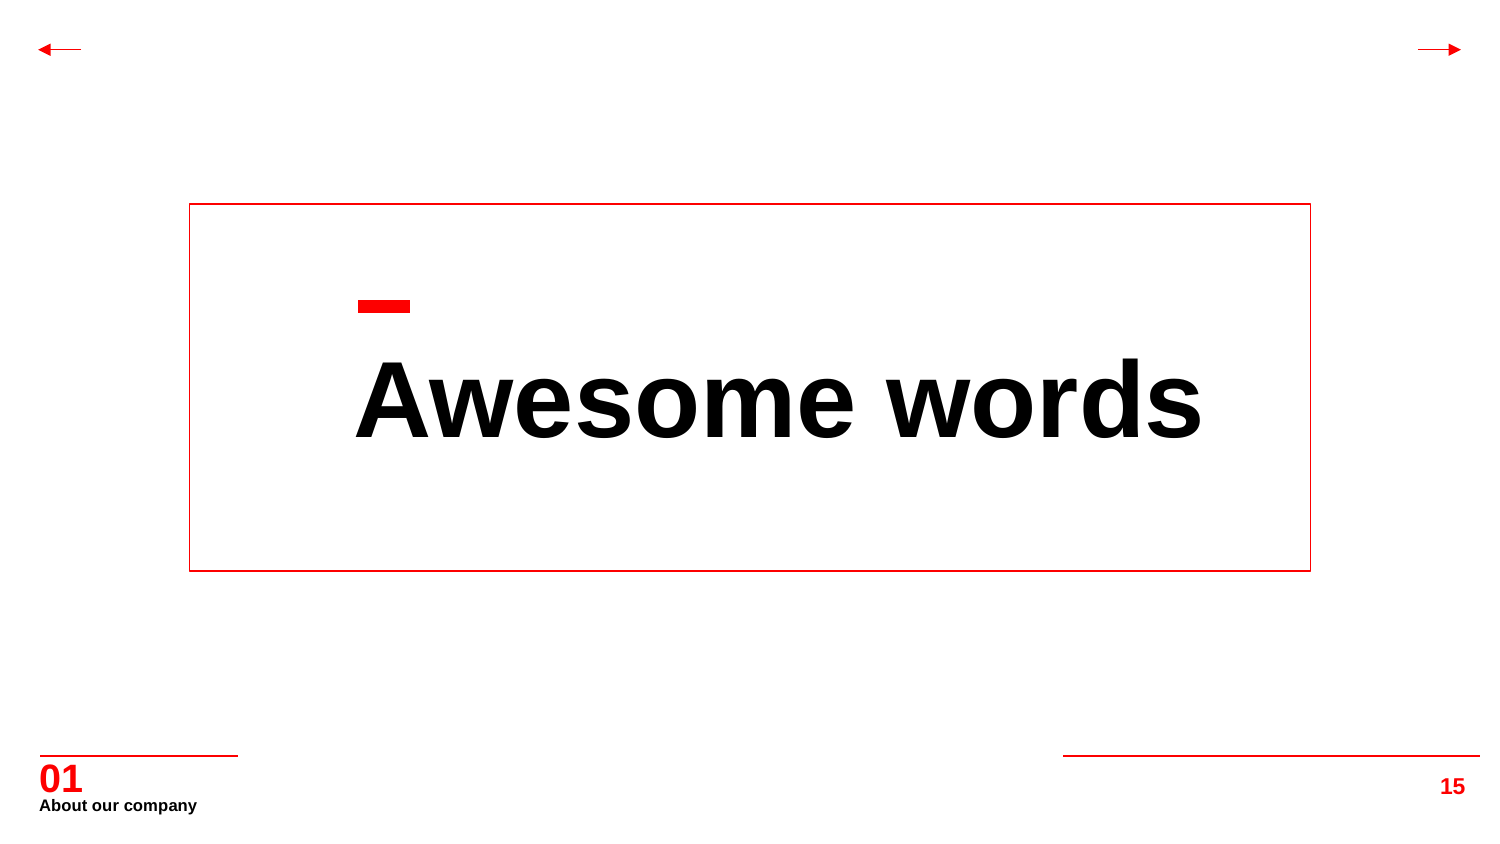

# Awesome words
01
About our company